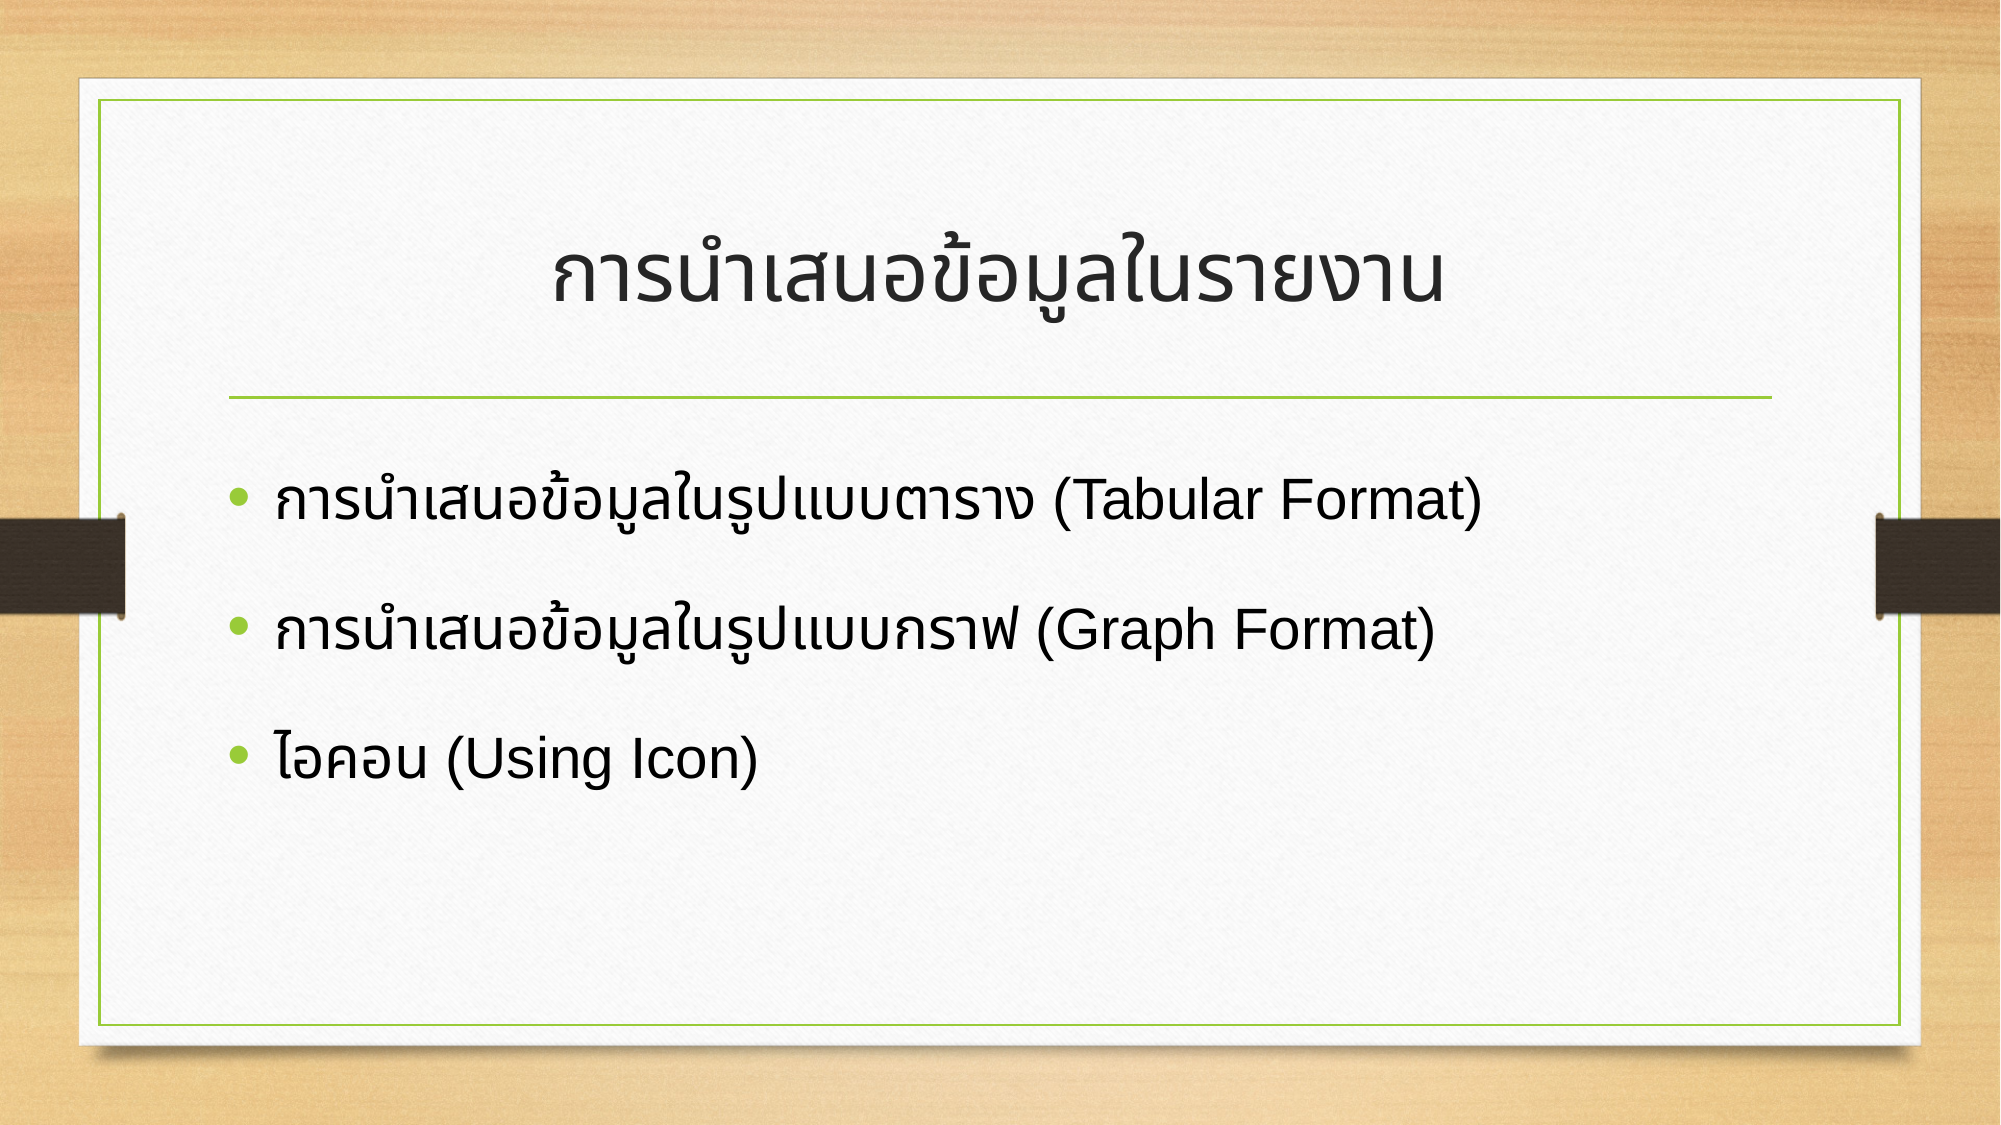

# การนำเสนอข้อมูลในรายงาน
การนำเสนอข้อมูลในรูปแบบตาราง (Tabular Format)
การนำเสนอข้อมูลในรูปแบบกราฟ (Graph Format)
ไอคอน (Using Icon)